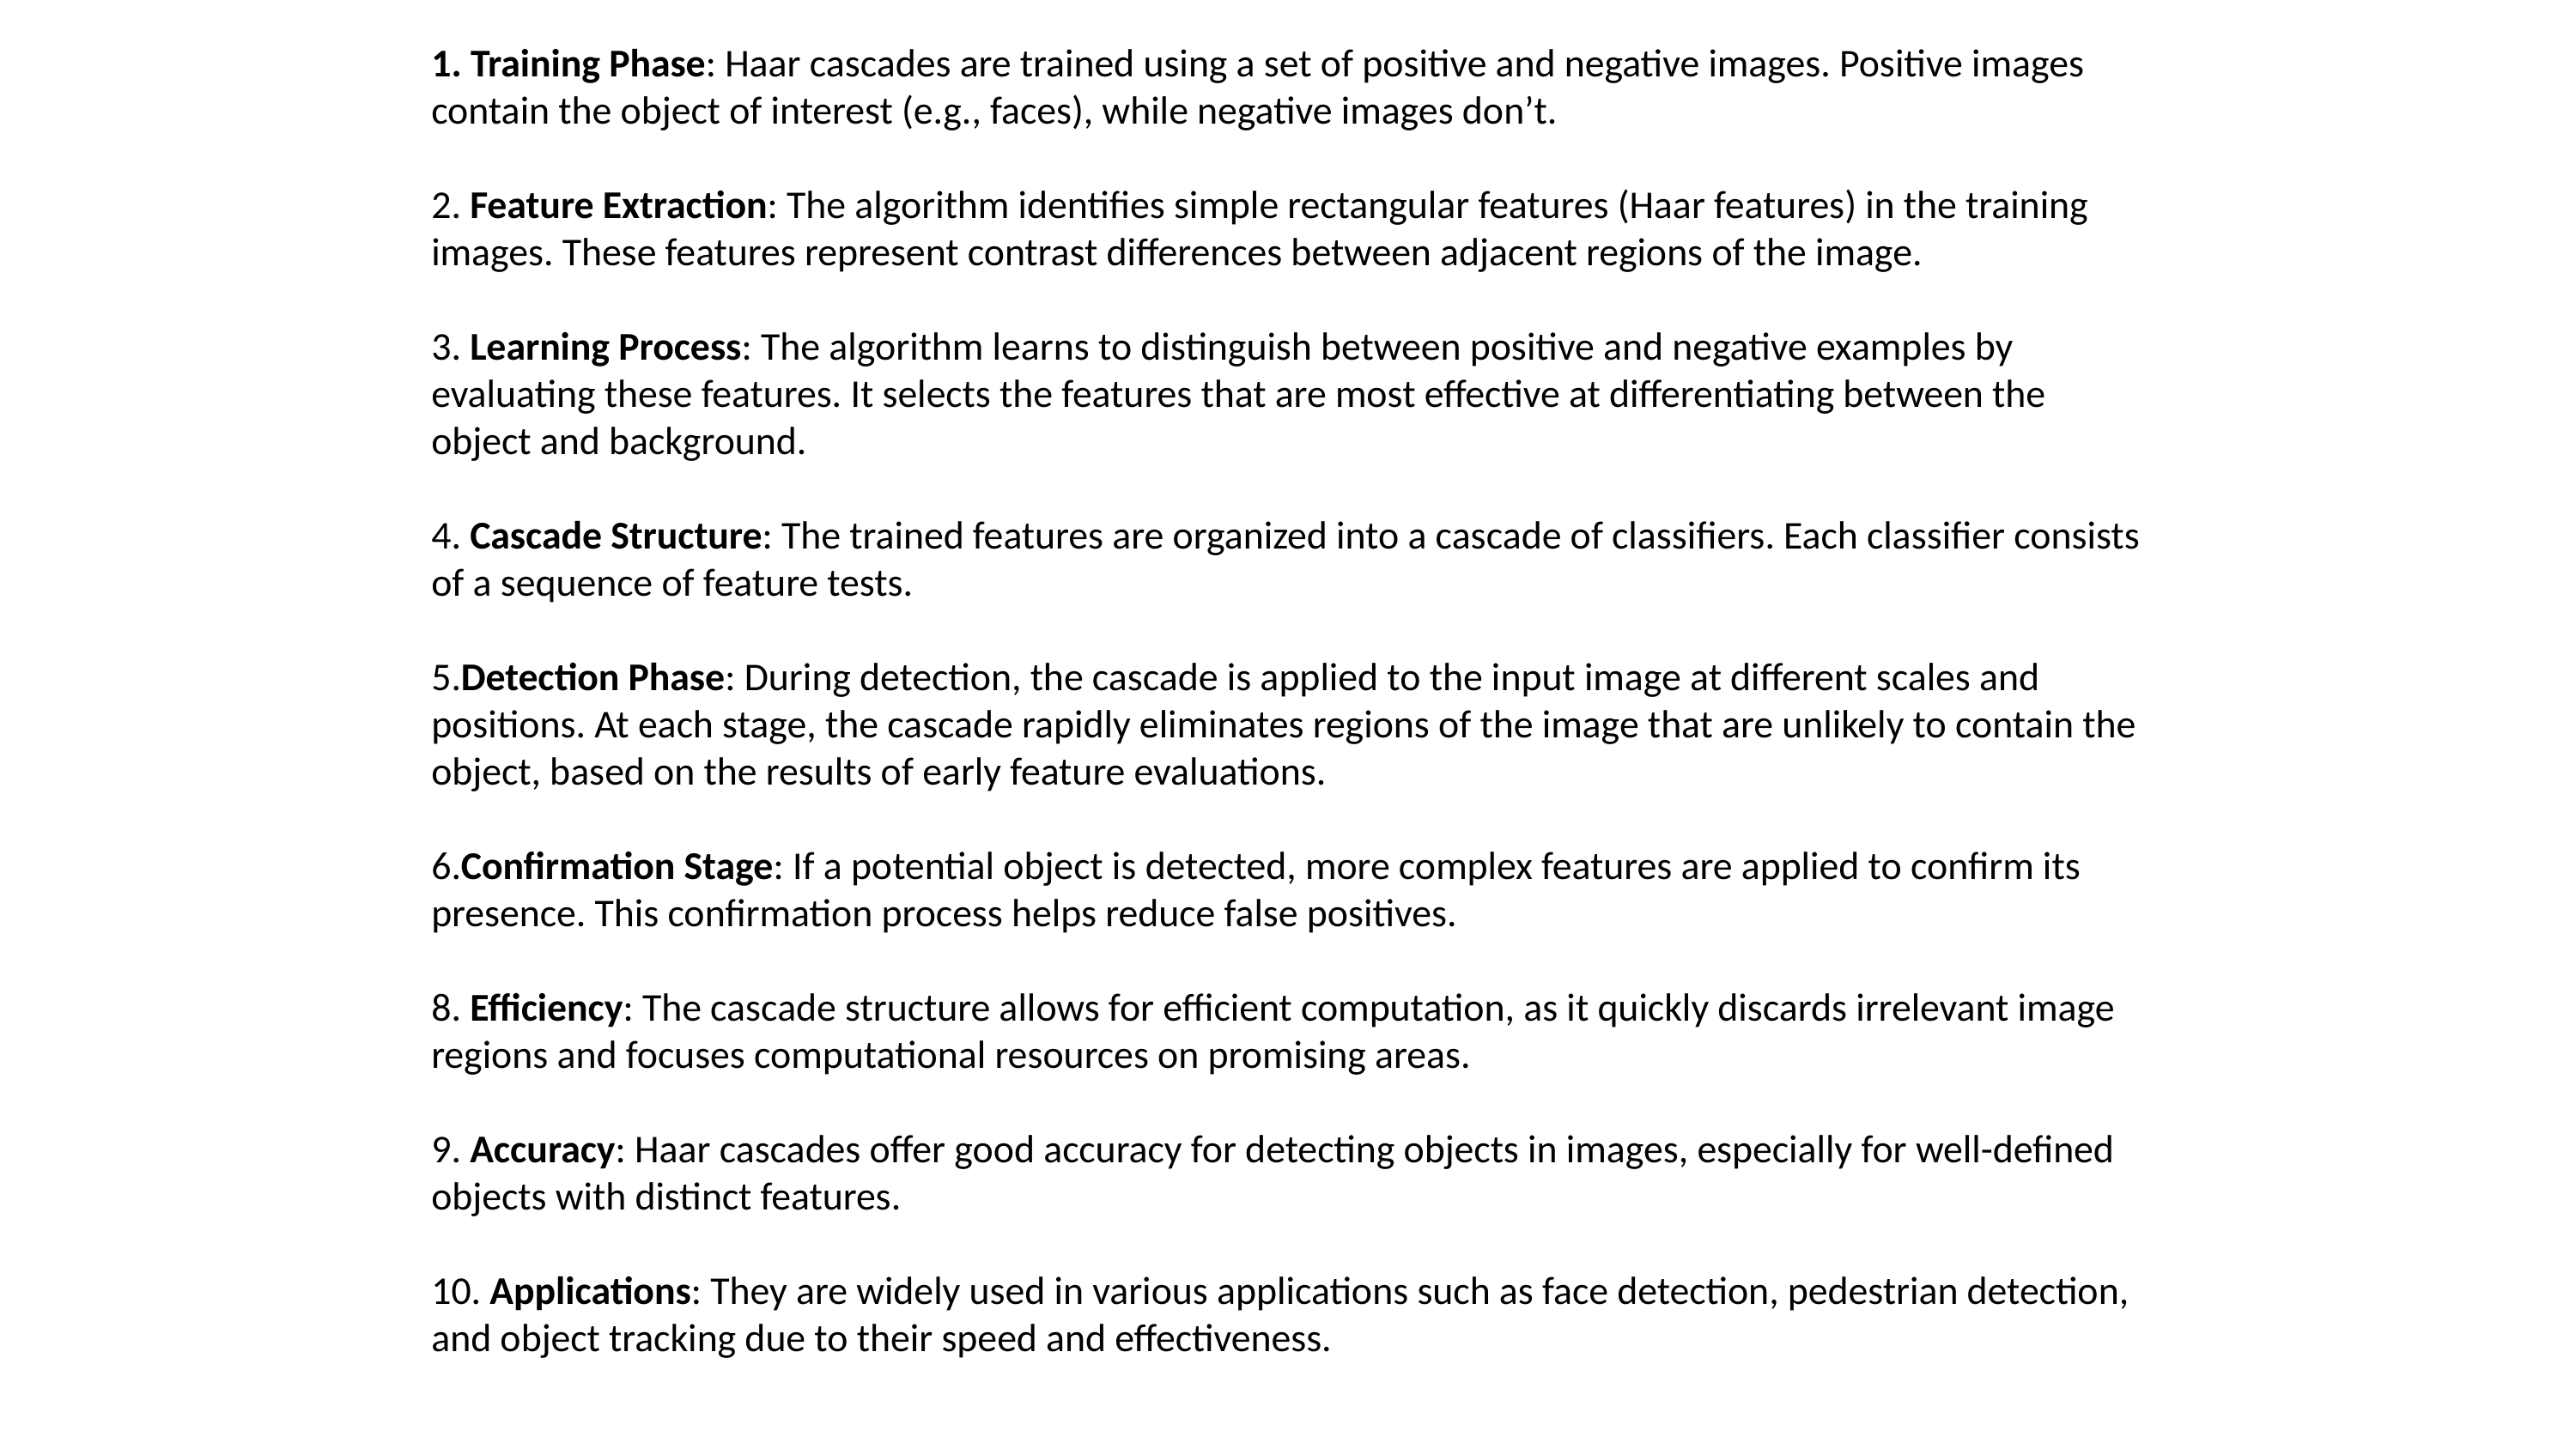

1. Training Phase: Haar cascades are trained using a set of positive and negative images. Positive images contain the object of interest (e.g., faces), while negative images don’t.

2. Feature Extraction: The algorithm identifies simple rectangular features (Haar features) in the training images. These features represent contrast differences between adjacent regions of the image.

3. Learning Process: The algorithm learns to distinguish between positive and negative examples by evaluating these features. It selects the features that are most effective at differentiating between the object and background.

4. Cascade Structure: The trained features are organized into a cascade of classifiers. Each classifier consists of a sequence of feature tests.

5.Detection Phase: During detection, the cascade is applied to the input image at different scales and positions. At each stage, the cascade rapidly eliminates regions of the image that are unlikely to contain the object, based on the results of early feature evaluations.

6.Confirmation Stage: If a potential object is detected, more complex features are applied to confirm its presence. This confirmation process helps reduce false positives.

8. Efficiency: The cascade structure allows for efficient computation, as it quickly discards irrelevant image regions and focuses computational resources on promising areas.

9. Accuracy: Haar cascades offer good accuracy for detecting objects in images, especially for well-defined objects with distinct features.

10. Applications: They are widely used in various applications such as face detection, pedestrian detection, and object tracking due to their speed and effectiveness.